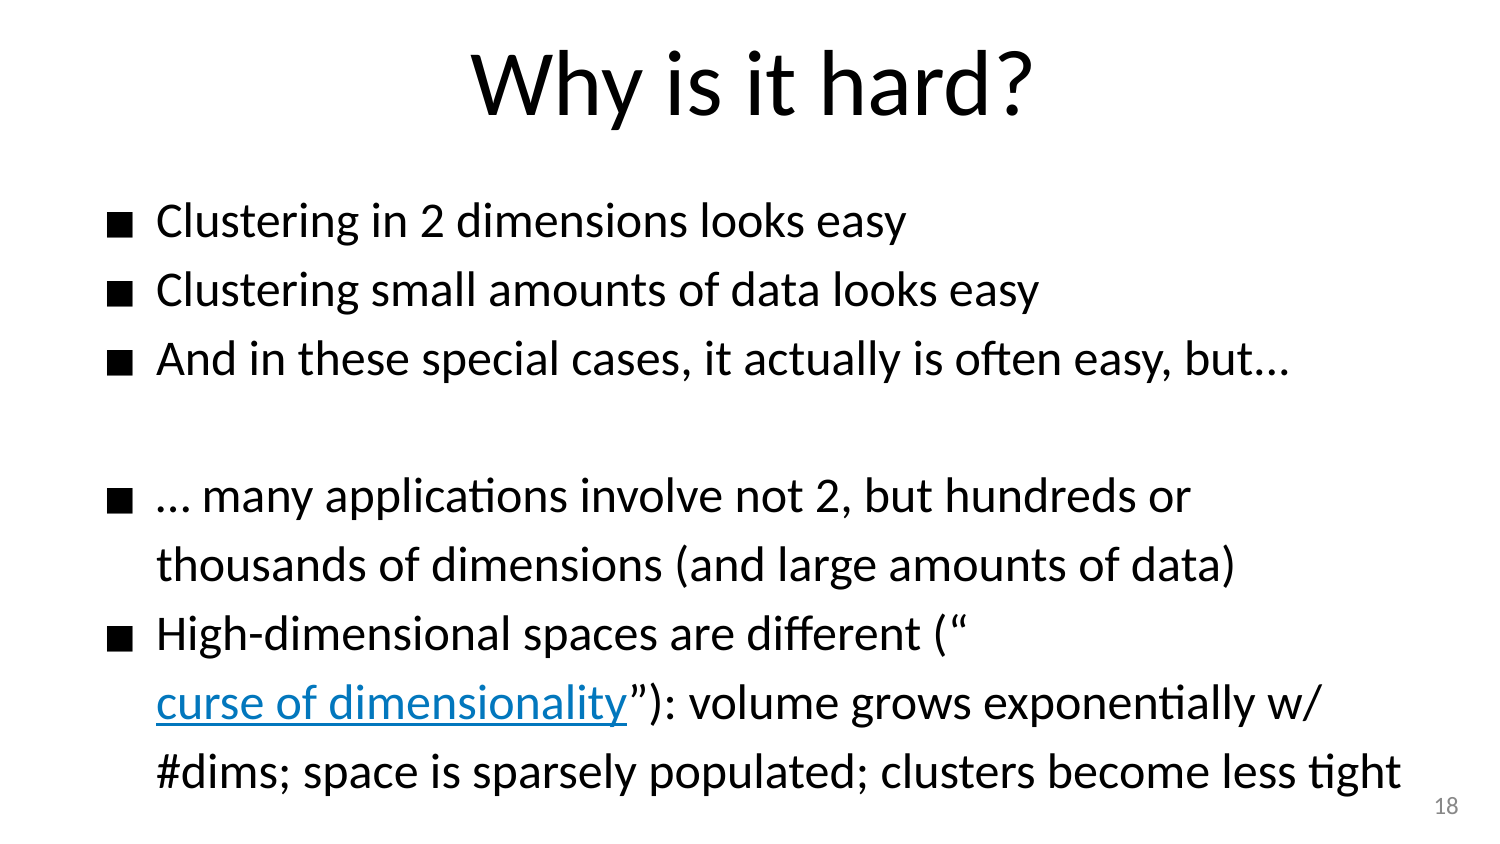

# Why is it hard?
Clustering in 2 dimensions looks easy
Clustering small amounts of data looks easy
And in these special cases, it actually is often easy, but...

… many applications involve not 2, but hundreds or thousands of dimensions (and large amounts of data)
High-dimensional spaces are different (“curse of dimensionality”): volume grows exponentially w/ #dims; space is sparsely populated; clusters become less tight
18